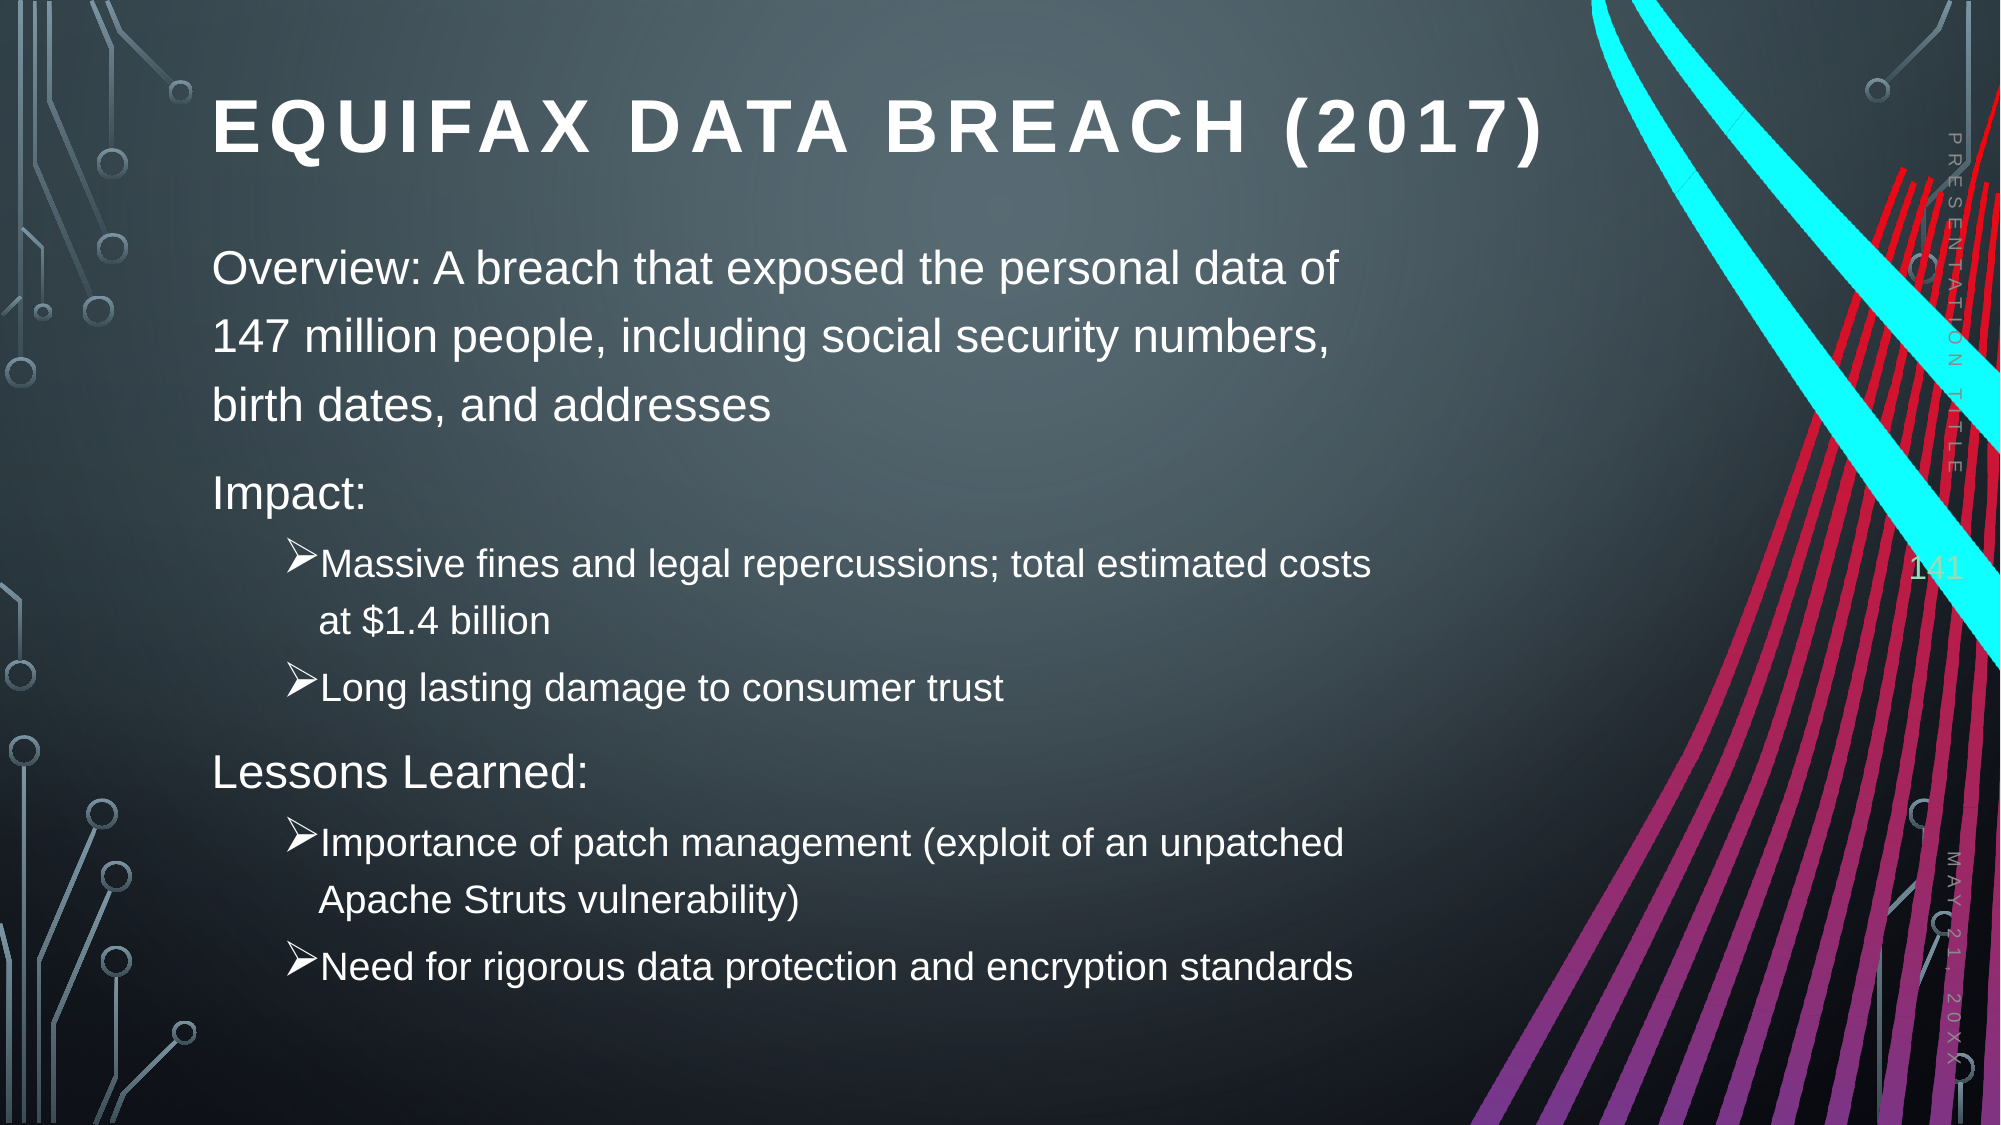

# EQUIFAX DATA BREACH (2017)
Overview: A breach that exposed the personal data of 147 million people, including social security numbers, birth dates, and addresses
Impact:
Massive fines and legal repercussions; total estimated costs at $1.4 billion
Long lasting damage to consumer trust
Lessons Learned:
Importance of patch management (exploit of an unpatched Apache Struts vulnerability)
Need for rigorous data protection and encryption standards
PRESENTATION TITLE
141
May 21, 20XX